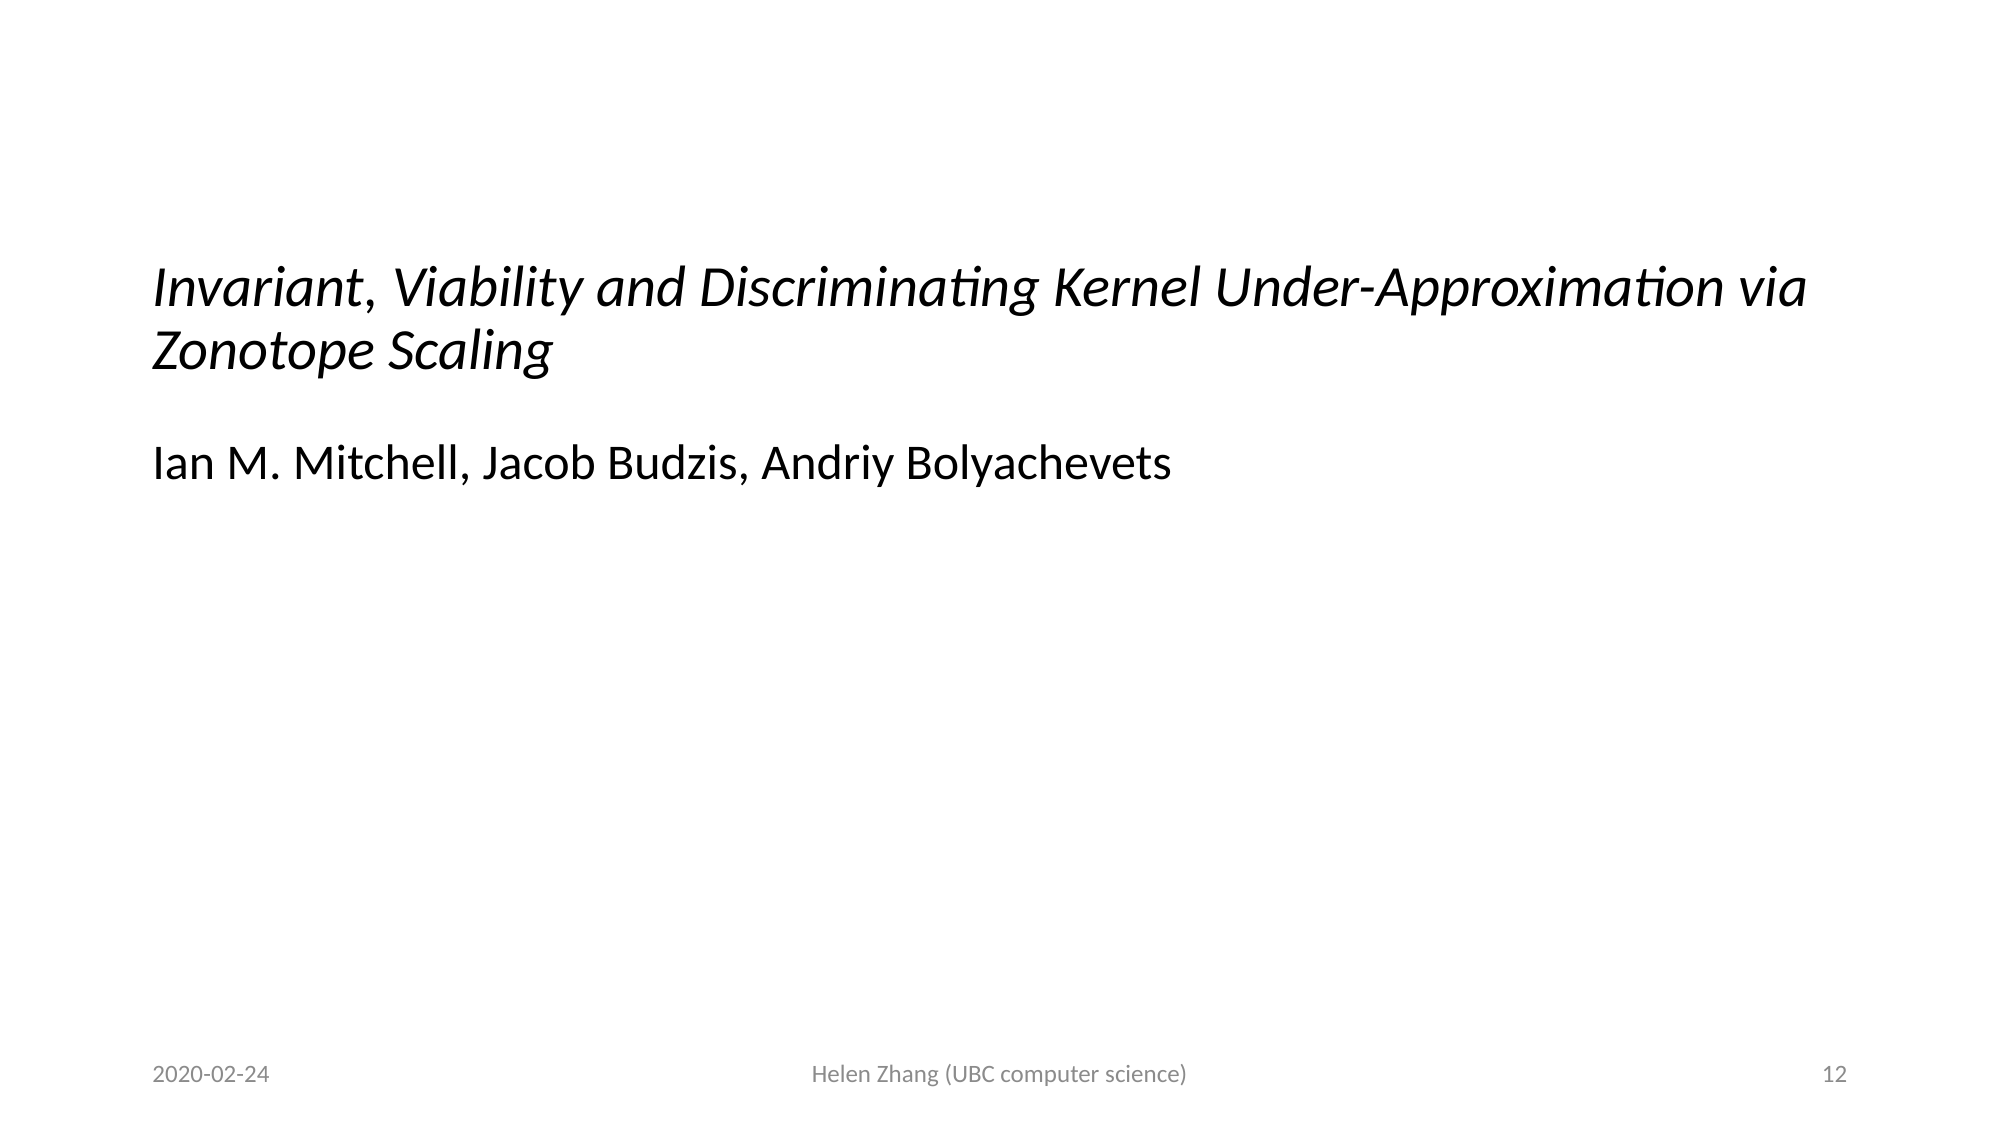

# Invariant, Viability and Discriminating Kernel Under-Approximation via Zonotope Scaling Ian M. Mitchell, Jacob Budzis, Andriy Bolyachevets
2020-02-24
Helen Zhang (UBC computer science)
12